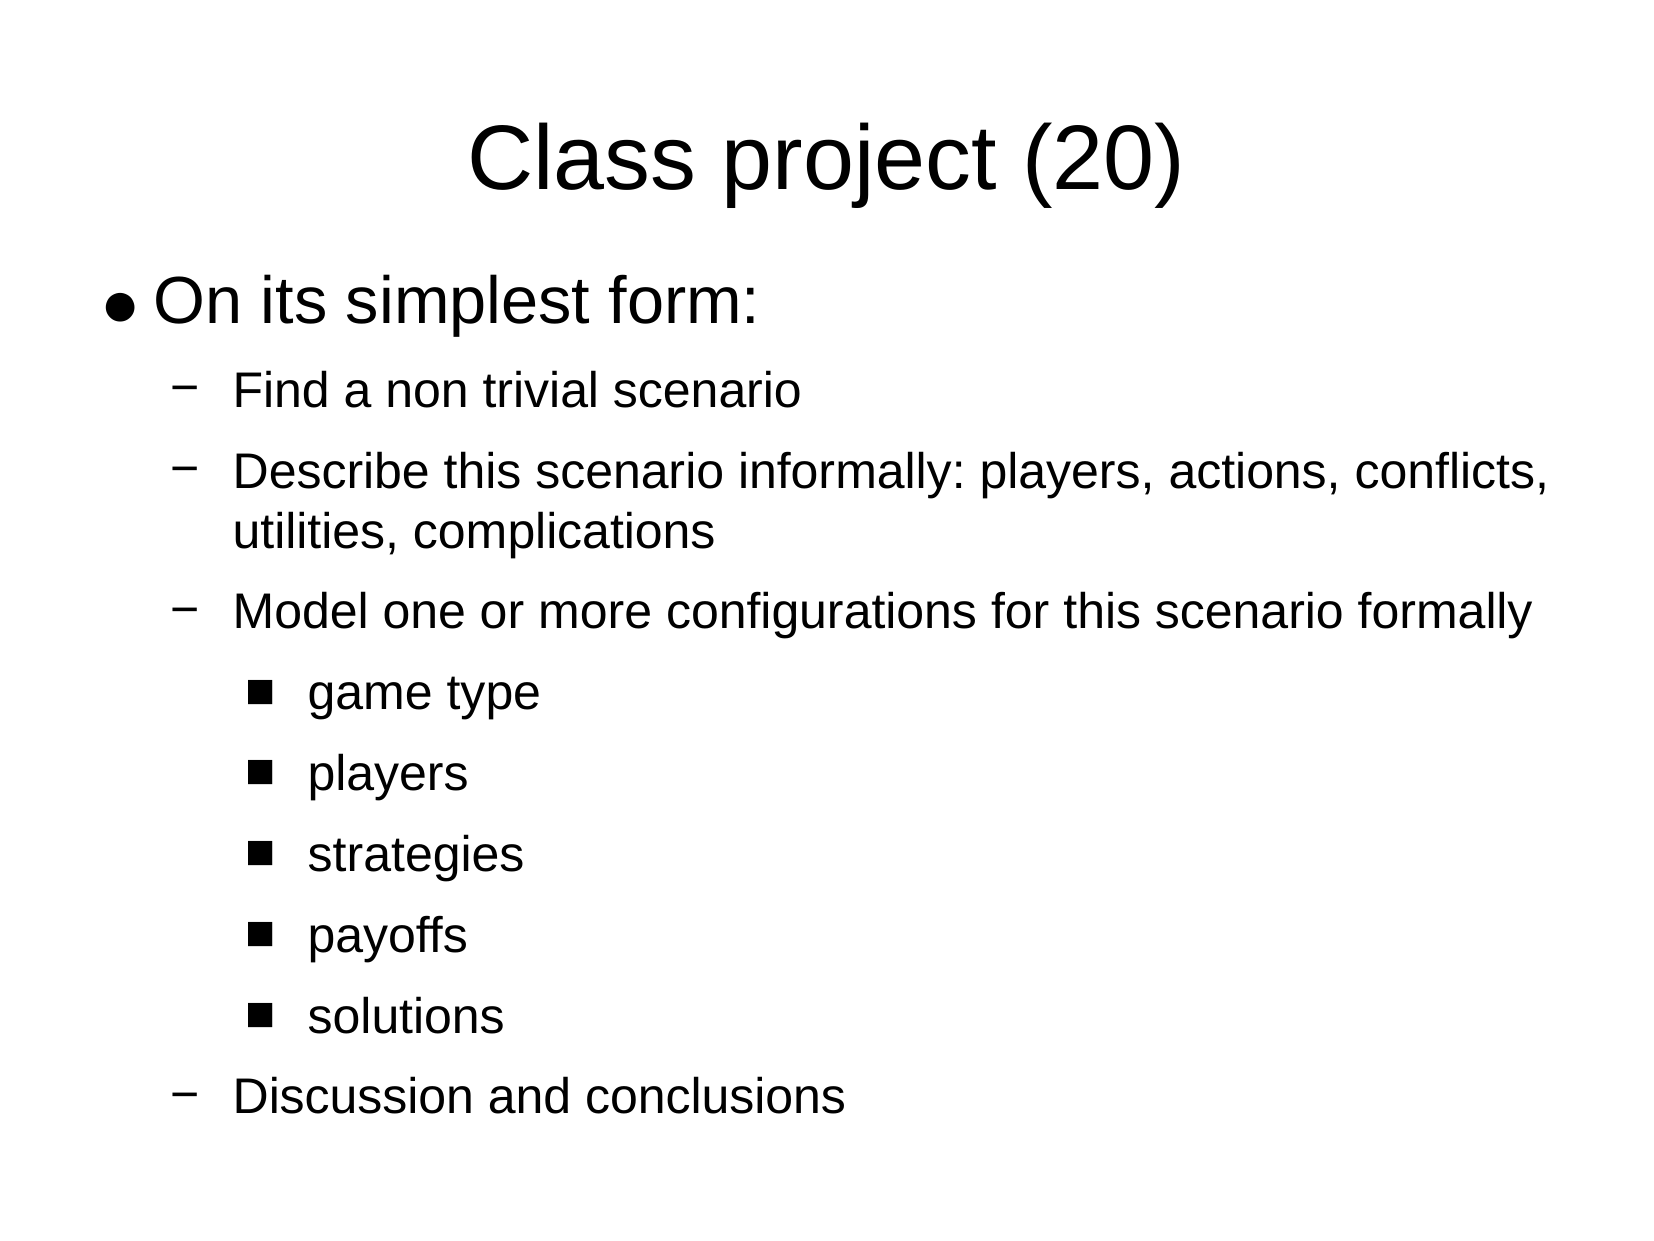

Class project (20)
On its simplest form:
Find a non trivial scenario
Describe this scenario informally: players, actions, conflicts, utilities, complications
Model one or more configurations for this scenario formally
game type
players
strategies
payoffs
solutions
Discussion and conclusions